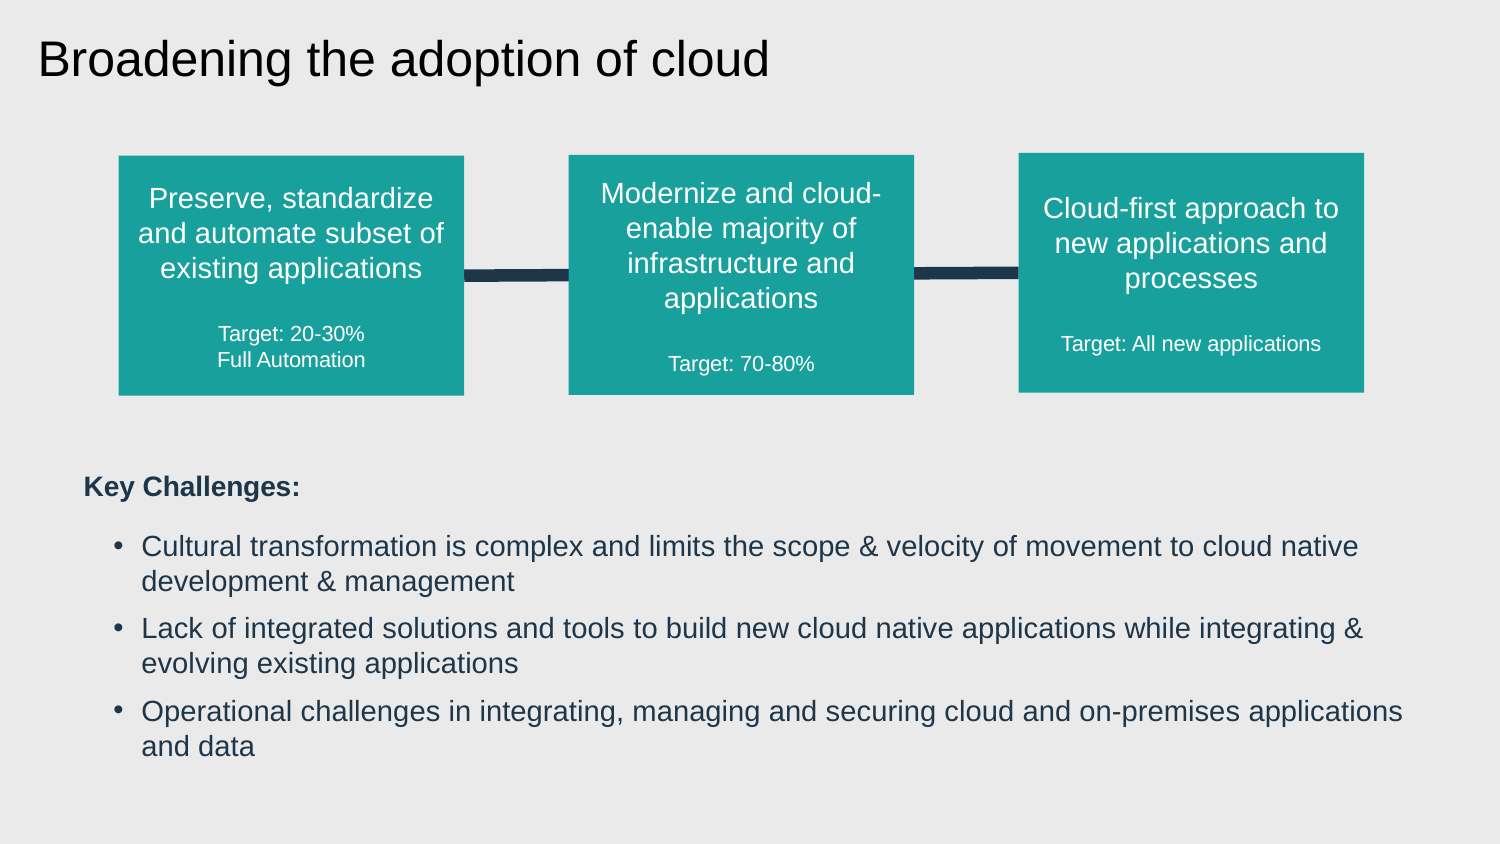

# Broadening the adoption of cloud
Cloud-first approach to new applications and processes

Target: All new applications
Modernize and cloud- enable majority of
infrastructure and
applications

Target: 70-80%
Preserve, standardize and automate subset of existing applications

Target: 20-30%
Full Automation
Key Challenges:
Cultural transformation is complex and limits the scope & velocity of movement to cloud native development & management
Lack of integrated solutions and tools to build new cloud native applications while integrating & evolving existing applications
Operational challenges in integrating, managing and securing cloud and on-premises applications and data